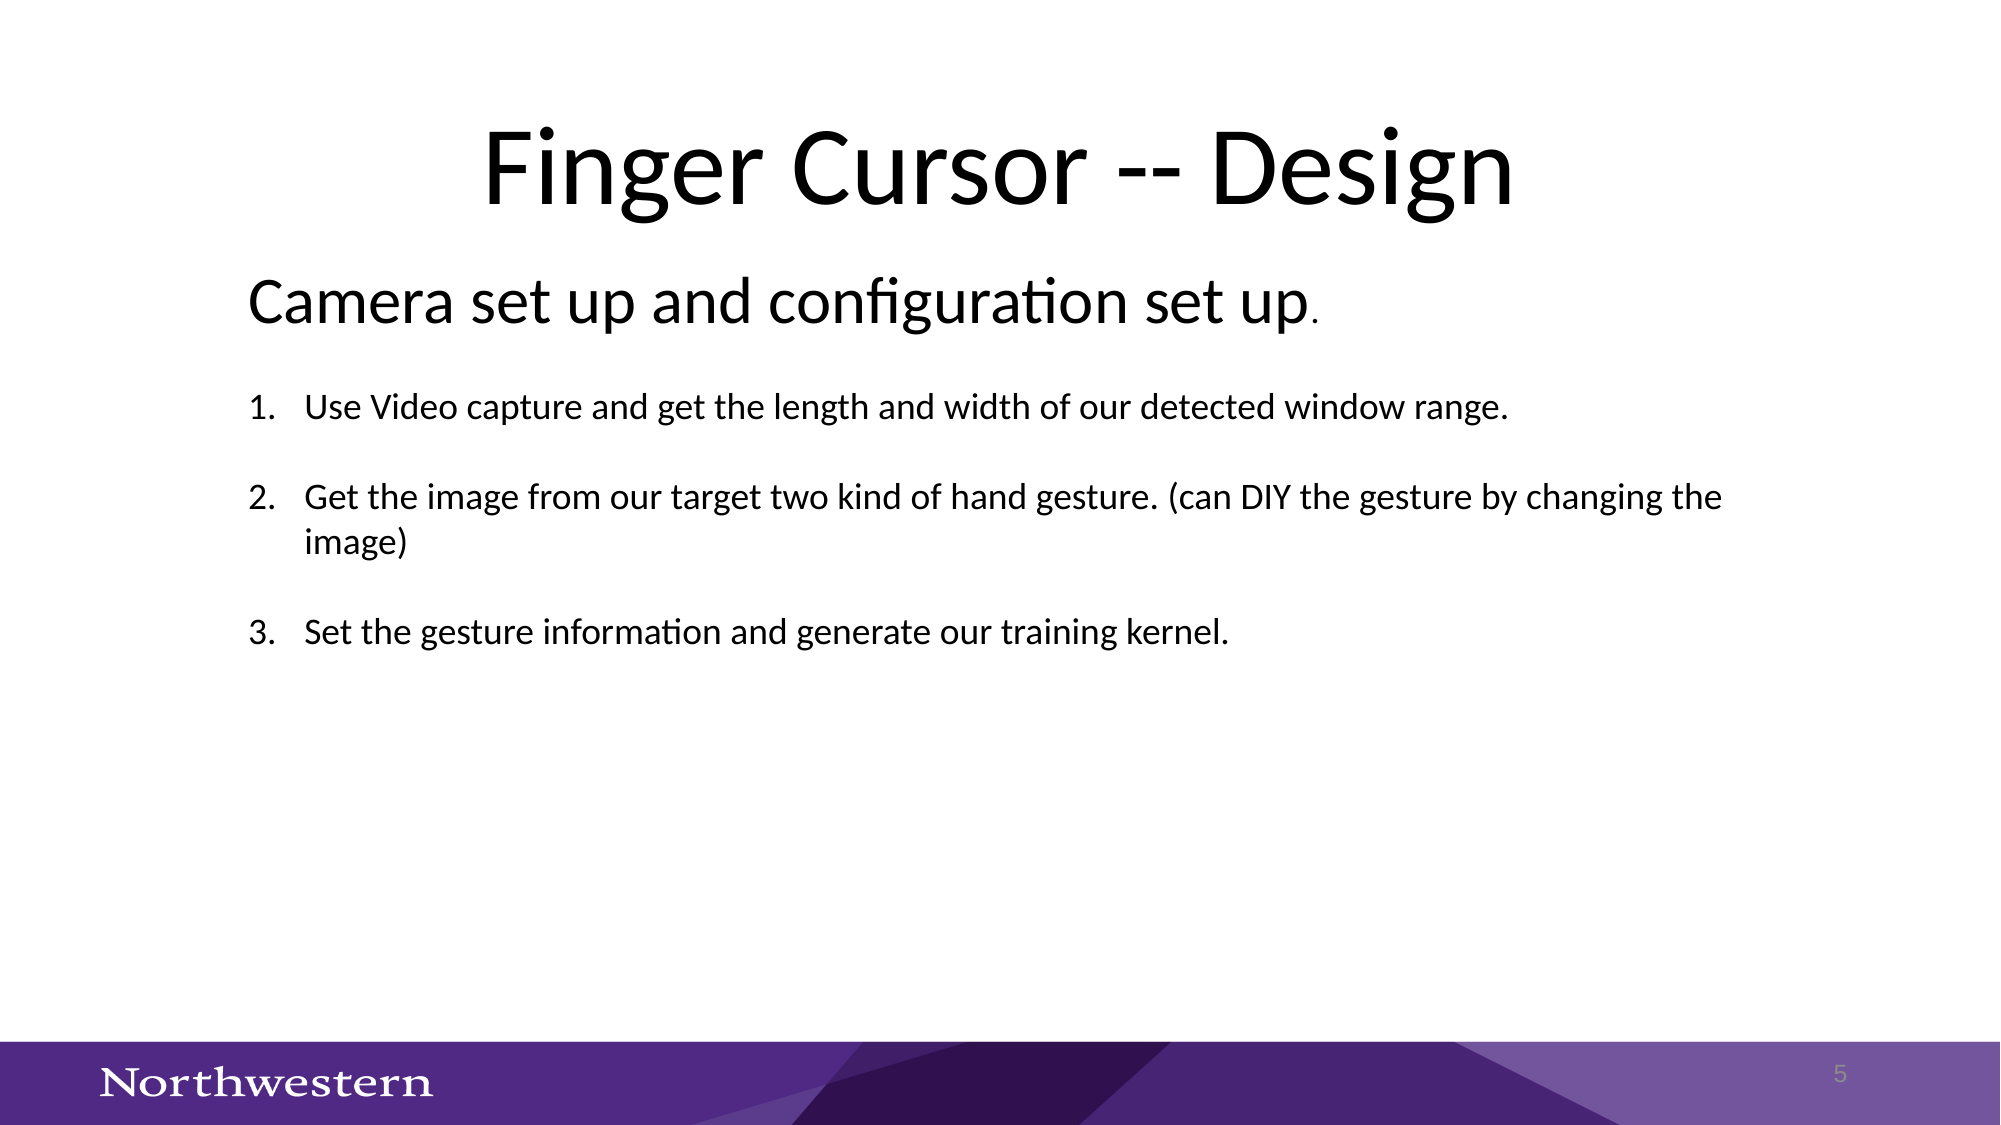

# Finger Cursor -- Design

Camera set up and configuration set up.

Use Video capture and get the length and width of our detected window range.

Get the image from our target two kind of hand gesture. (can DIY the gesture by changing the image)

Set the gesture information and generate our training kernel.
5